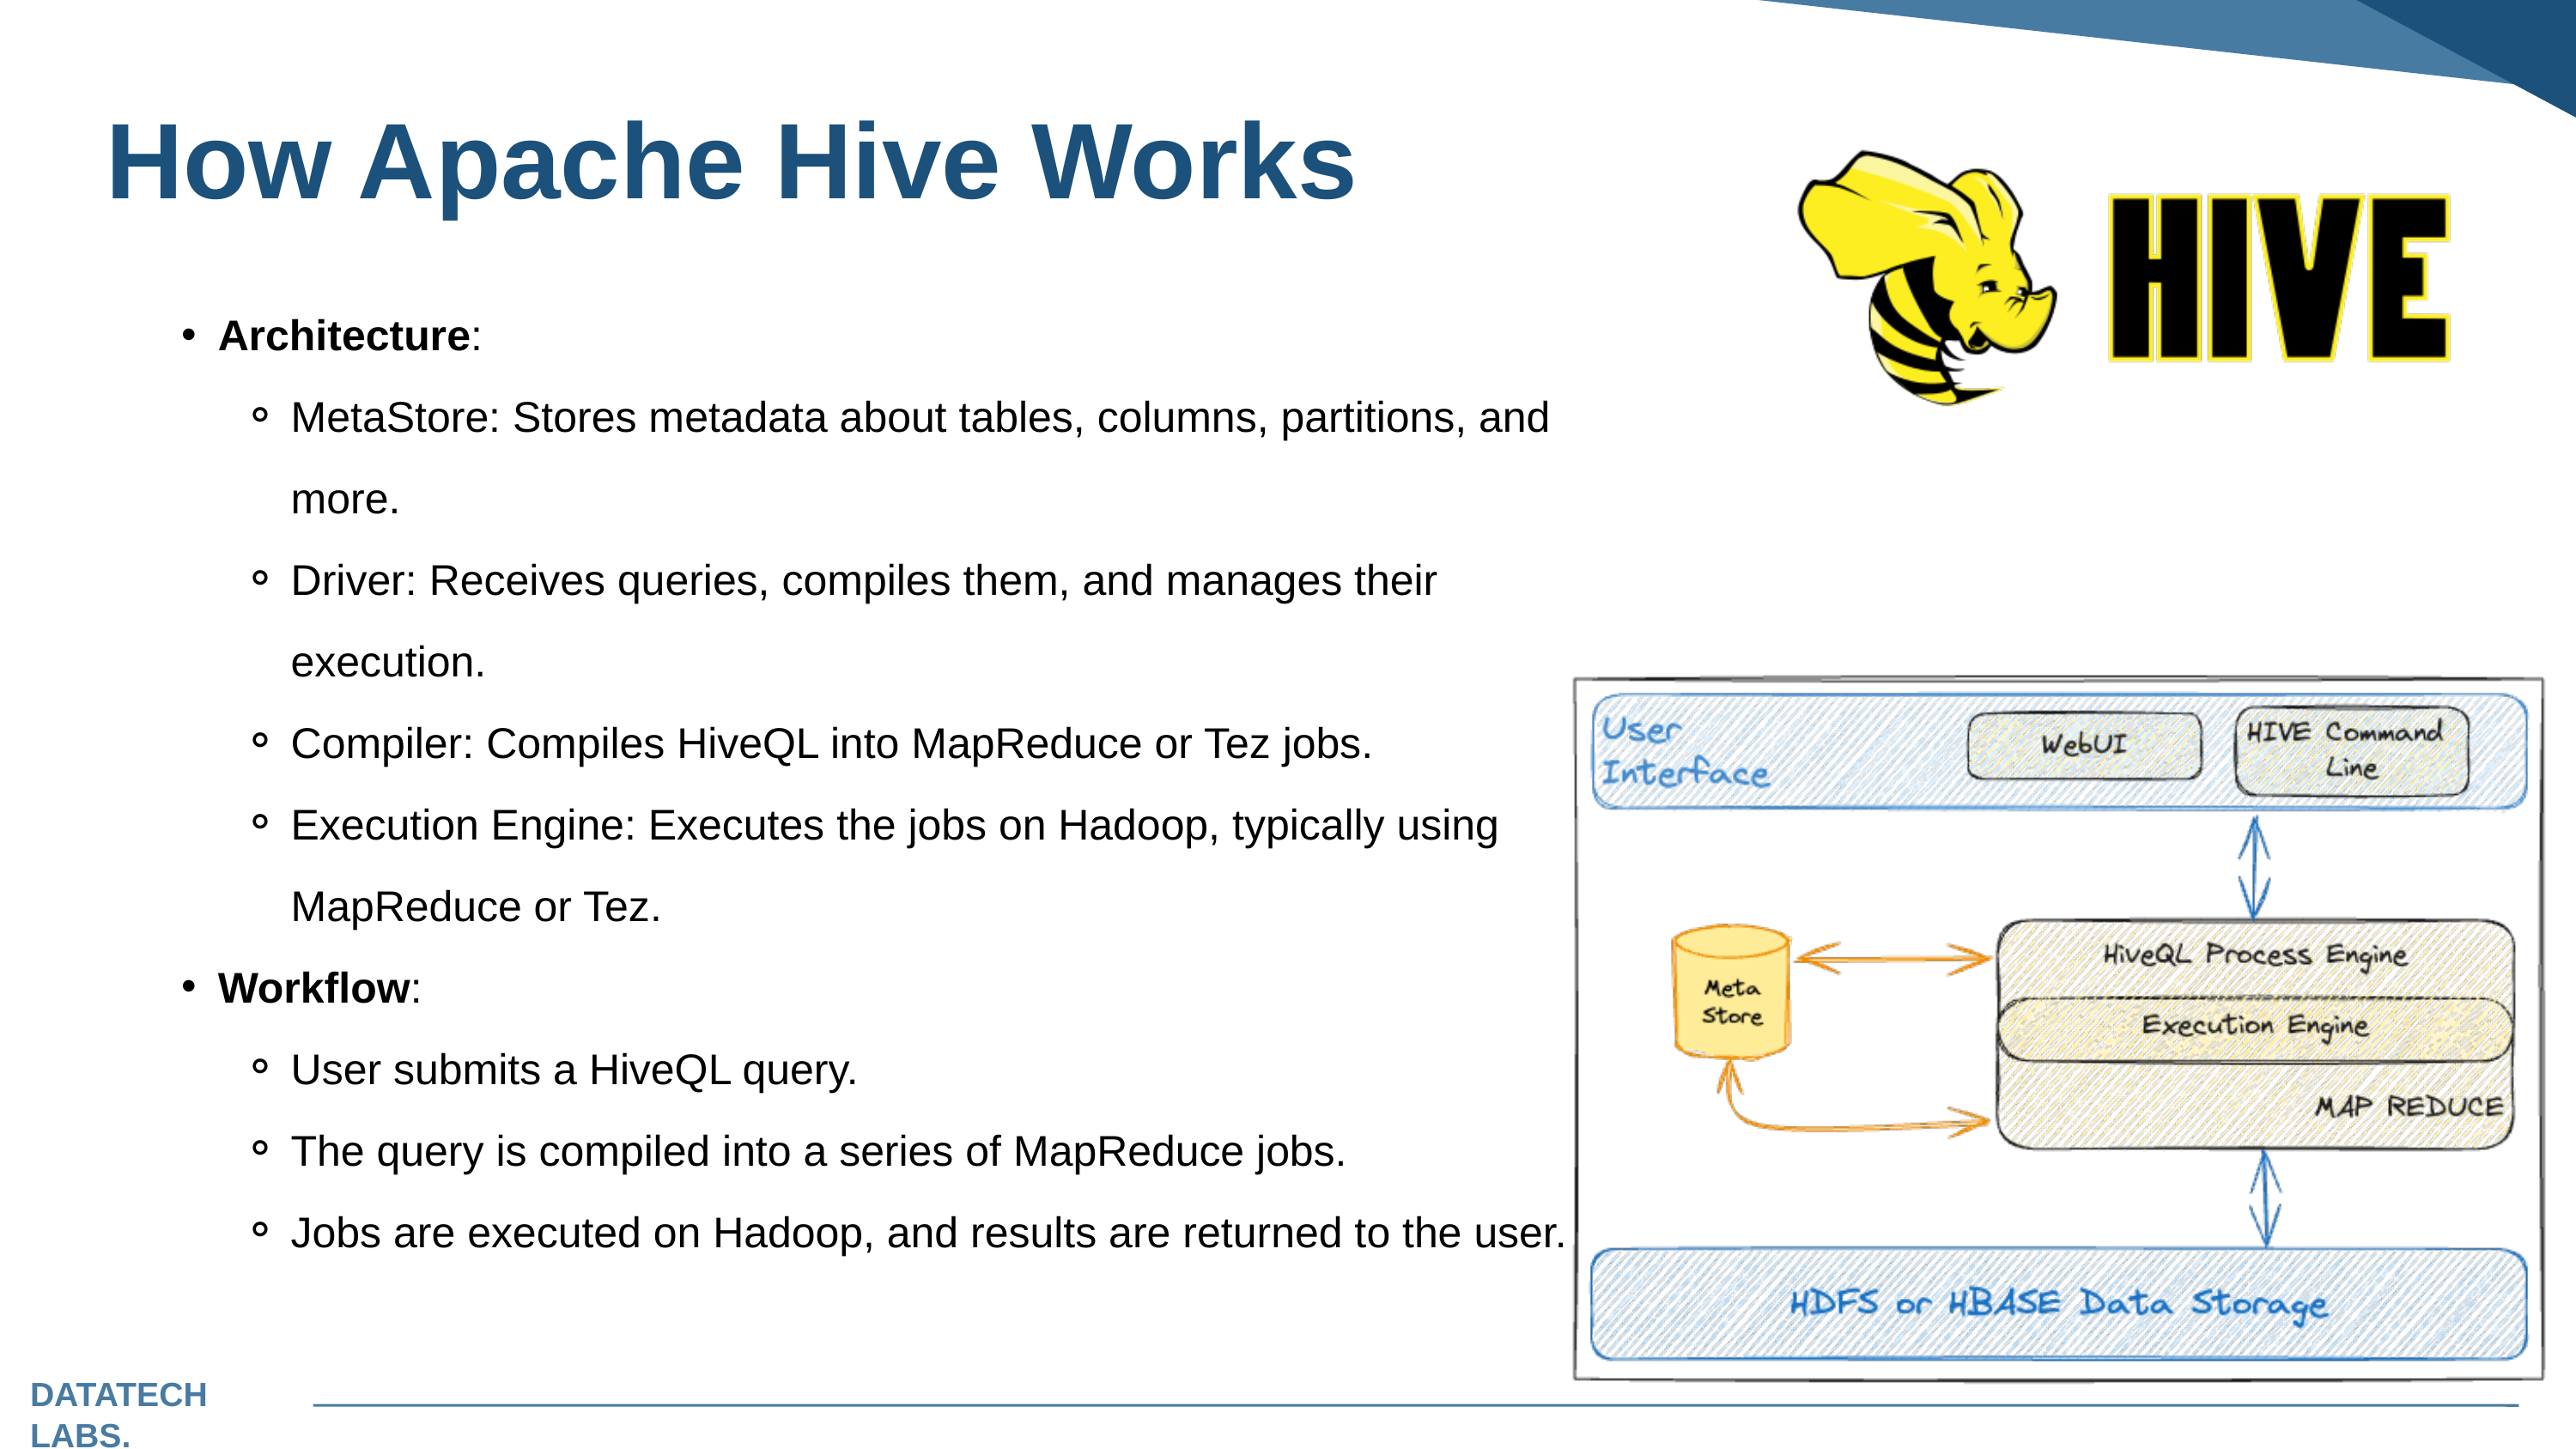

How Apache Hive Works

Architecture:
MetaStore: Stores metadata about tables, columns, partitions, and more.
Driver: Receives queries, compiles them, and manages their execution.
Compiler: Compiles HiveQL into MapReduce or Tez jobs.
Execution Engine: Executes the jobs on Hadoop, typically using MapReduce or Tez.
Workflow:
User submits a HiveQL query.
The query is compiled into a series of MapReduce jobs.
Jobs are executed on Hadoop, and results are returned to the user.

DATATECH LABS.